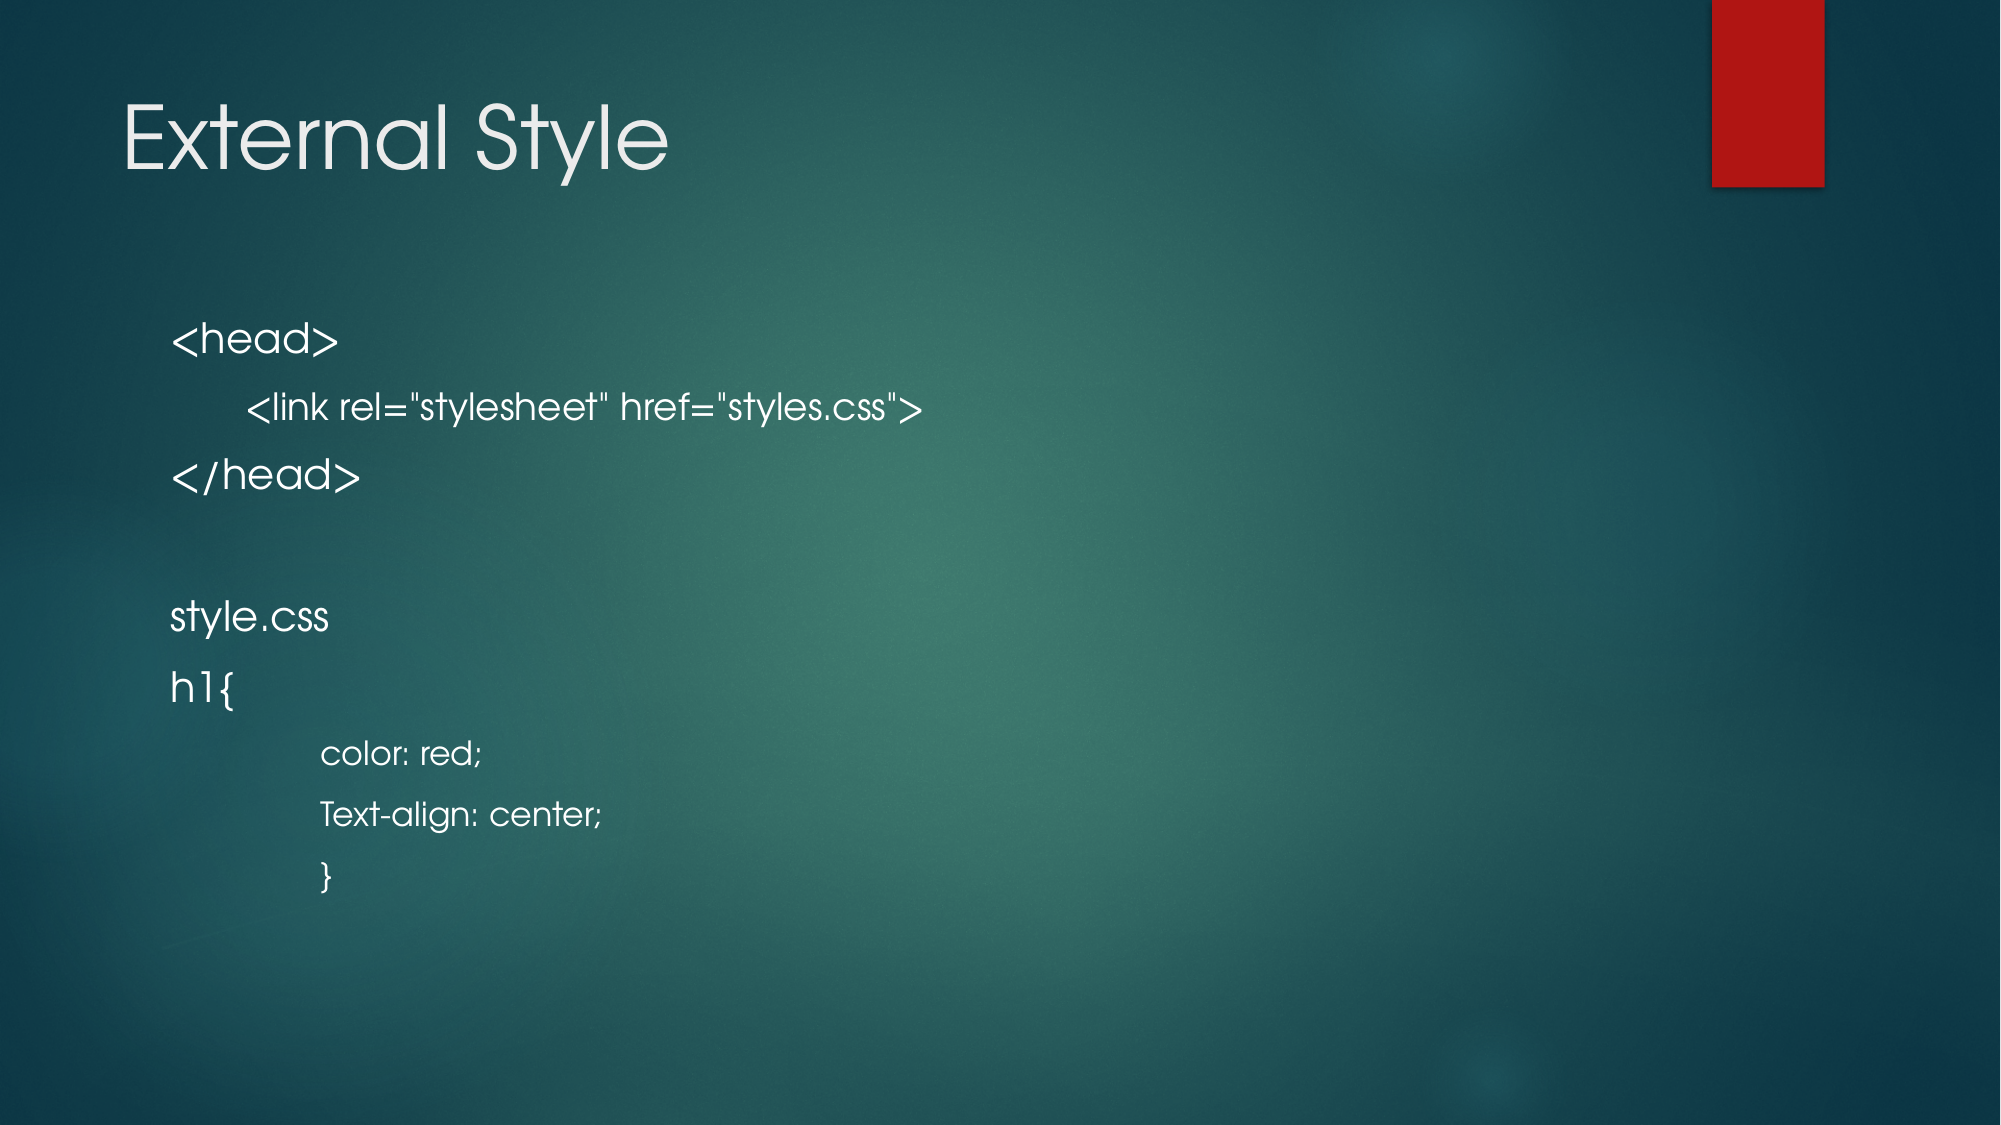

# External Style
<head>
<link rel="stylesheet" href="styles.css">
</head>

style.css
h1{
color: red;
Text-align: center;
}